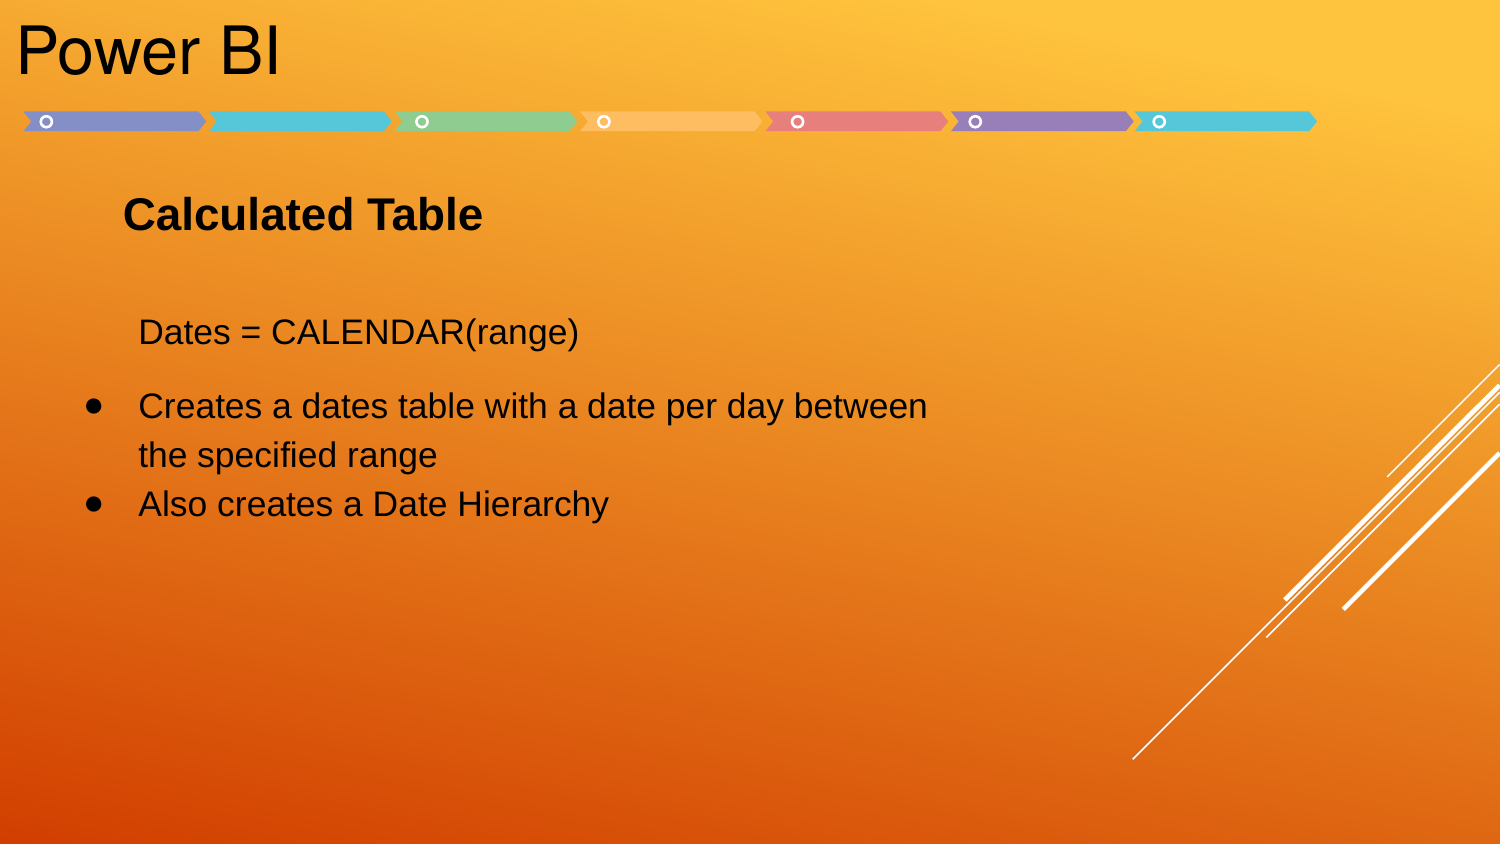

Power BI

Calculated Table

Dates = CALENDAR(range)
Creates a dates table with a date per day between the specified range
Also creates a Date Hierarchy